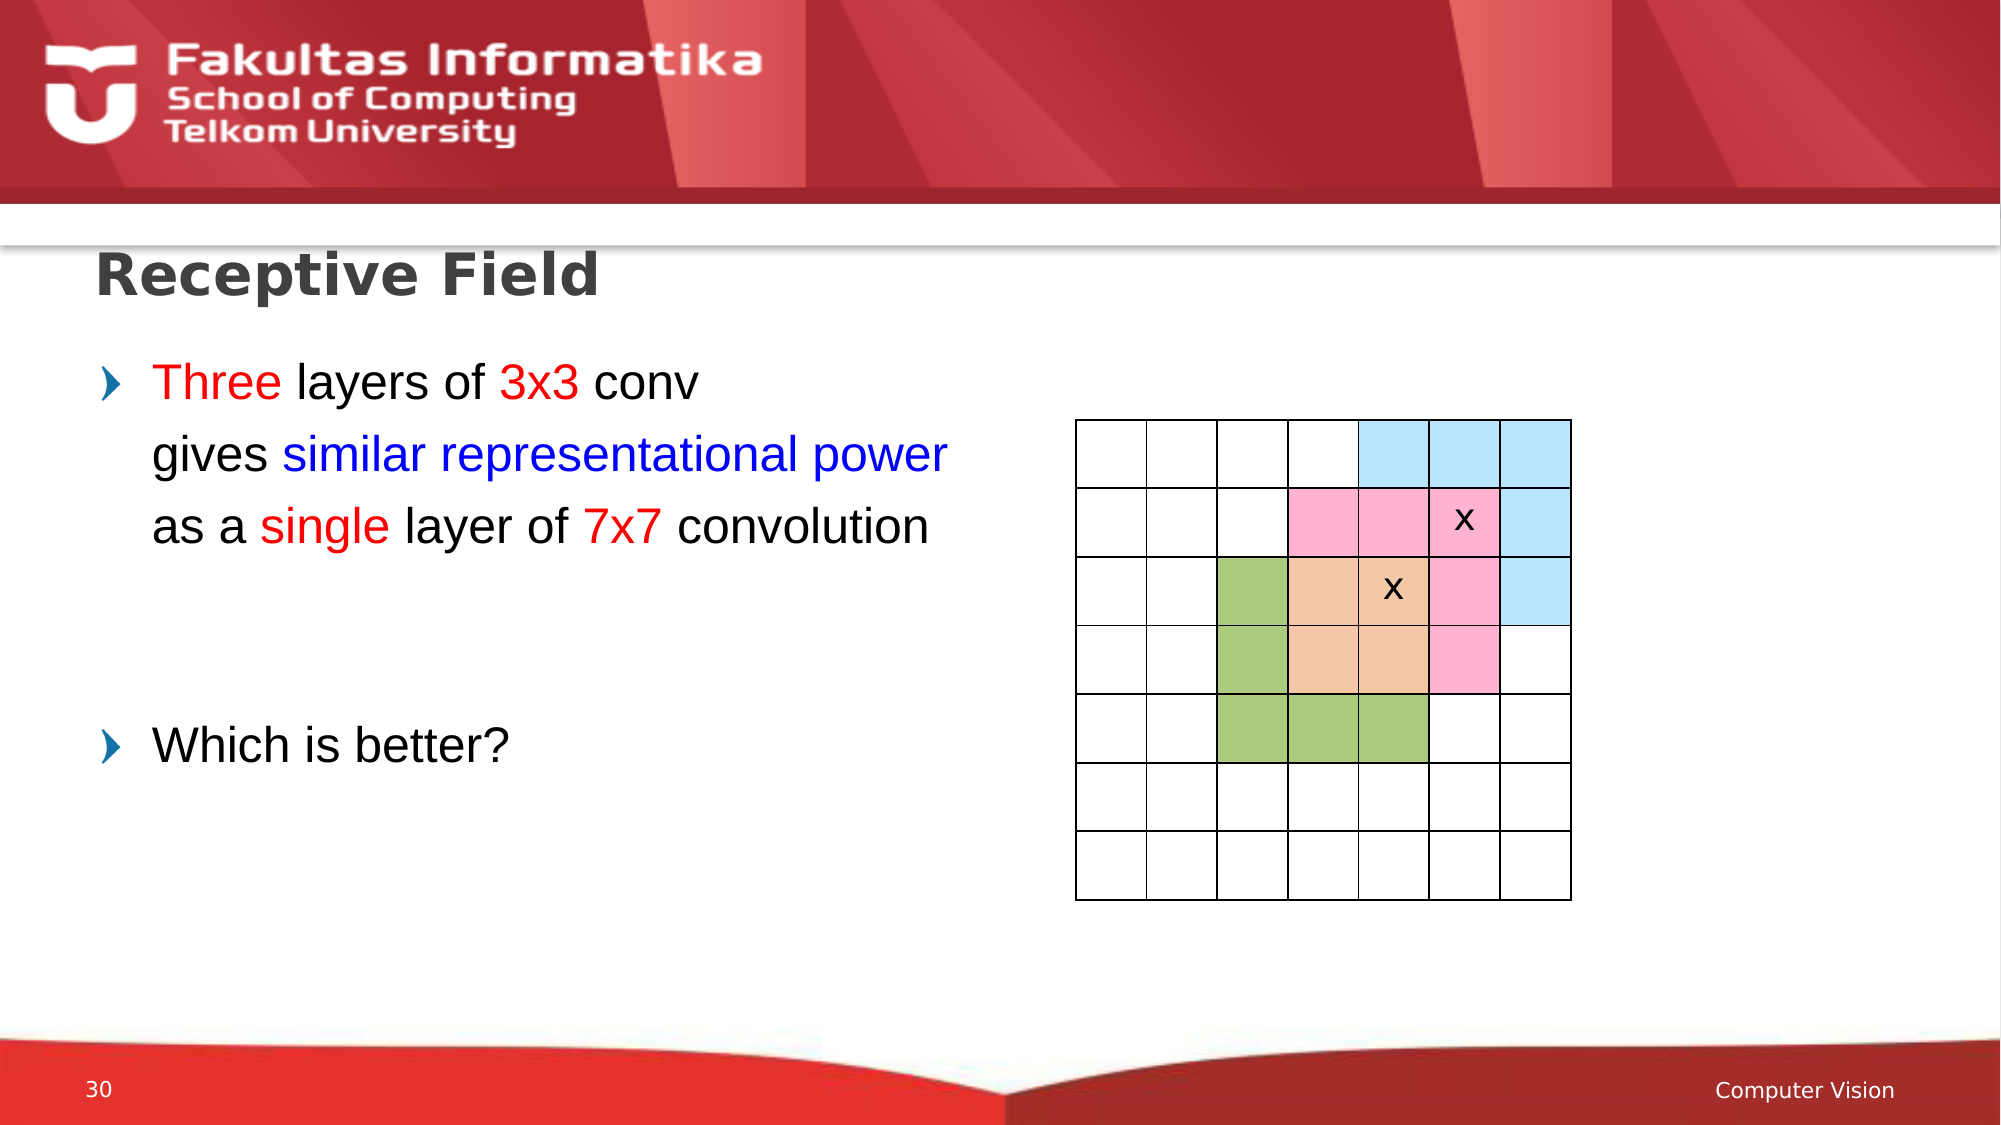

# Receptive Field
Three layers of 3x3 conv
gives similar representational power
as a single layer of 7x7 convolution

Which is better?
|  |  |  |  |  |  |  |
| --- | --- | --- | --- | --- | --- | --- |
|  |  |  |  |  | x |  |
|  |  |  |  | x |  |  |
|  |  |  |  |  |  |  |
|  |  |  |  |  |  |  |
|  |  |  |  |  |  |  |
|  |  |  |  |  |  |  |
Computer Vision
30